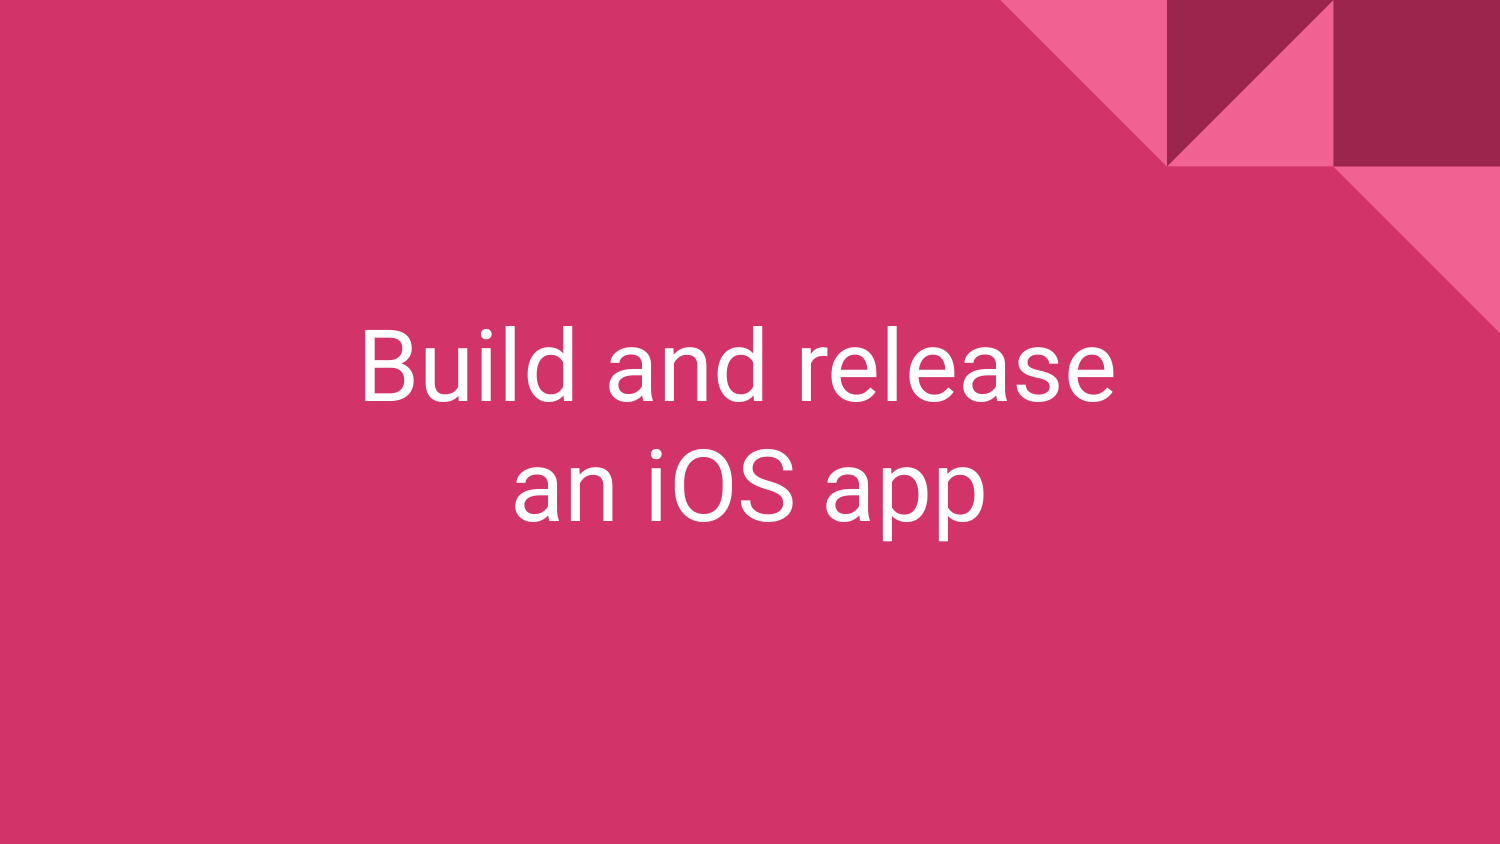

# Build and release an iOS app